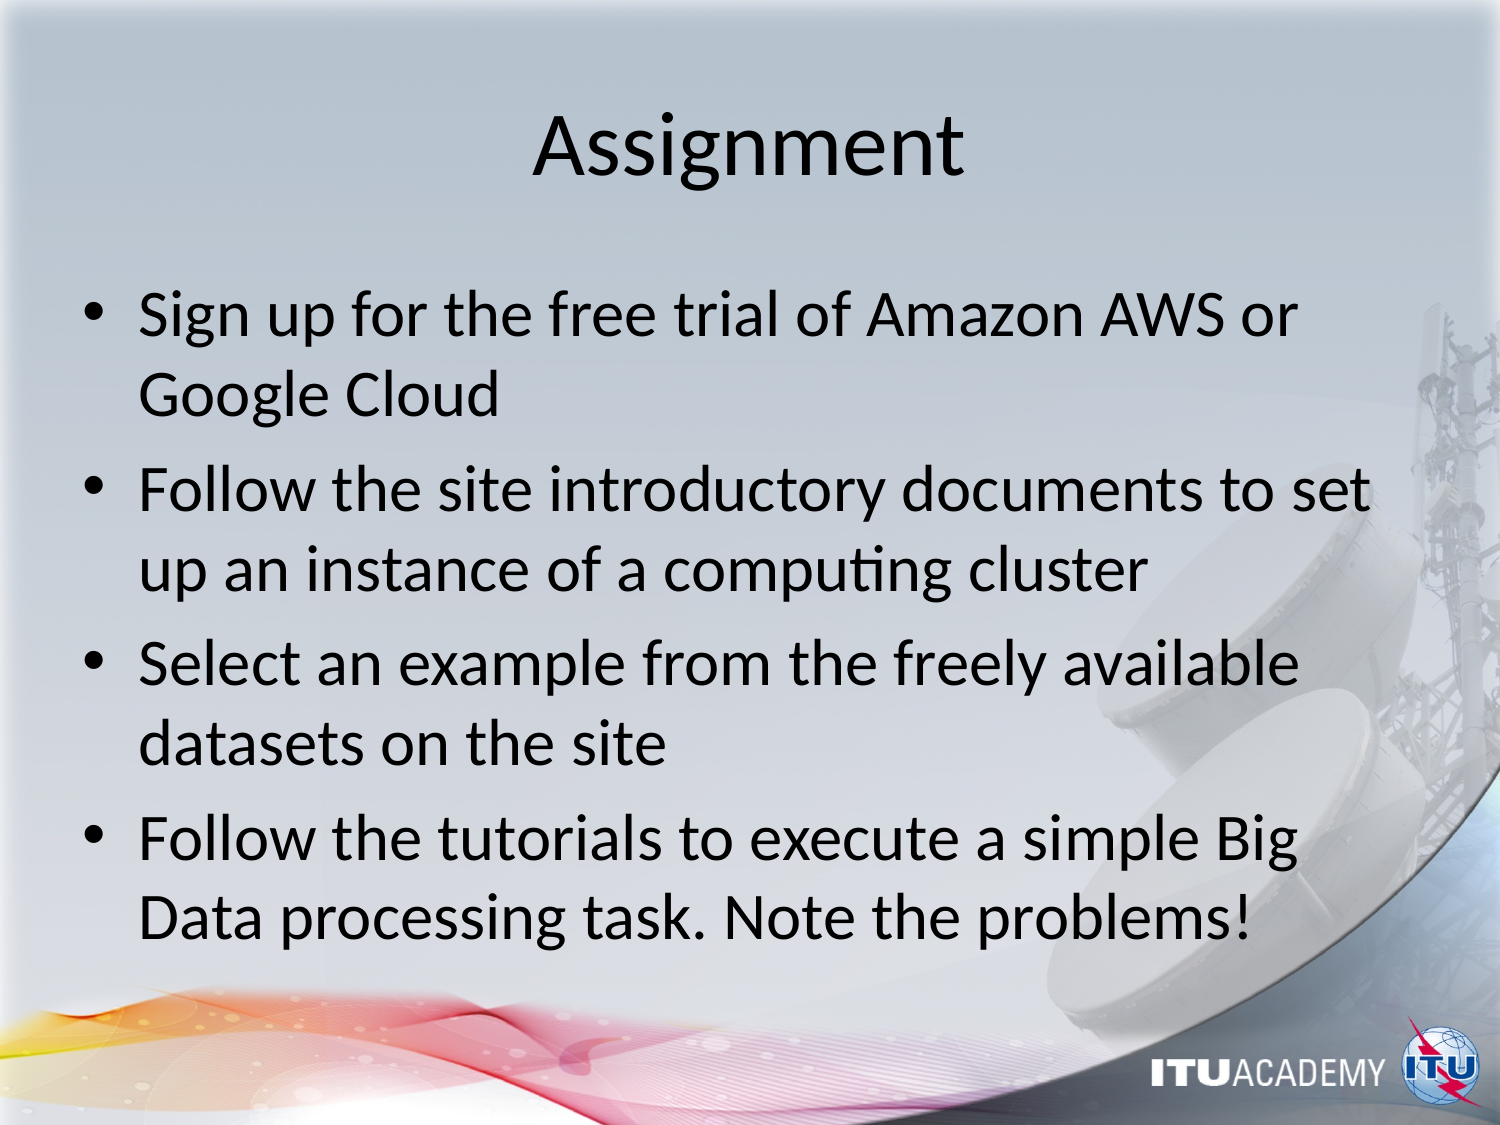

# Assignment
Sign up for the free trial of Amazon AWS or Google Cloud
Follow the site introductory documents to set up an instance of a computing cluster
Select an example from the freely available datasets on the site
Follow the tutorials to execute a simple Big Data processing task. Note the problems!